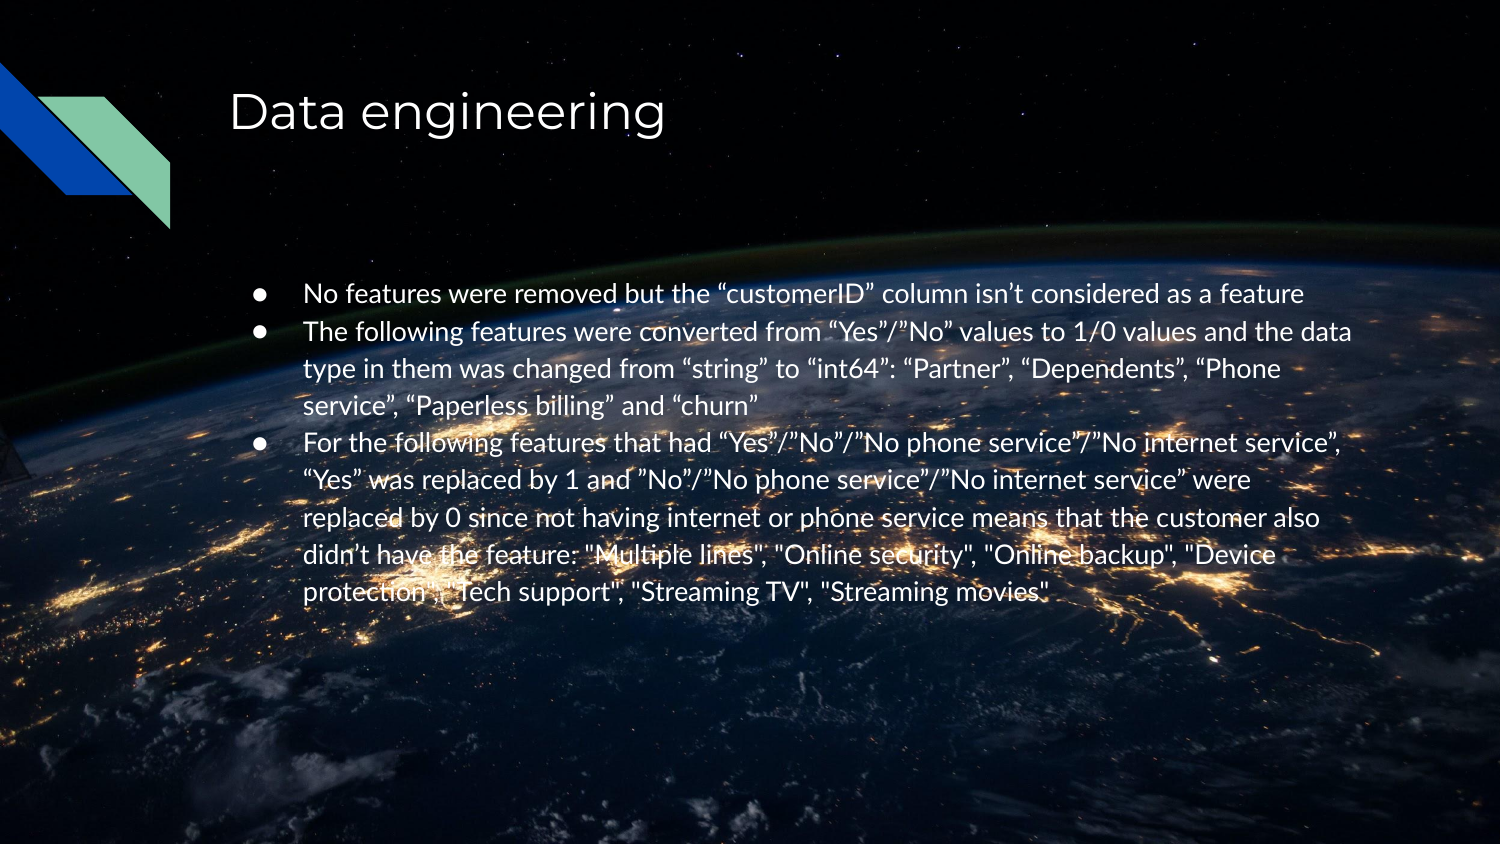

# Data engineering
No features were removed but the “customerID” column isn’t considered as a feature
The following features were converted from “Yes”/”No” values to 1/0 values and the data type in them was changed from “string” to “int64”: “Partner”, “Dependents”, “Phone service”, “Paperless billing” and “churn”
For the following features that had “Yes”/”No”/”No phone service”/”No internet service”, “Yes” was replaced by 1 and ”No”/”No phone service”/”No internet service” were replaced by 0 since not having internet or phone service means that the customer also didn’t have the feature: "Multiple lines", "Online security", "Online backup", "Device protection", "Tech support", "Streaming TV", "Streaming movies"